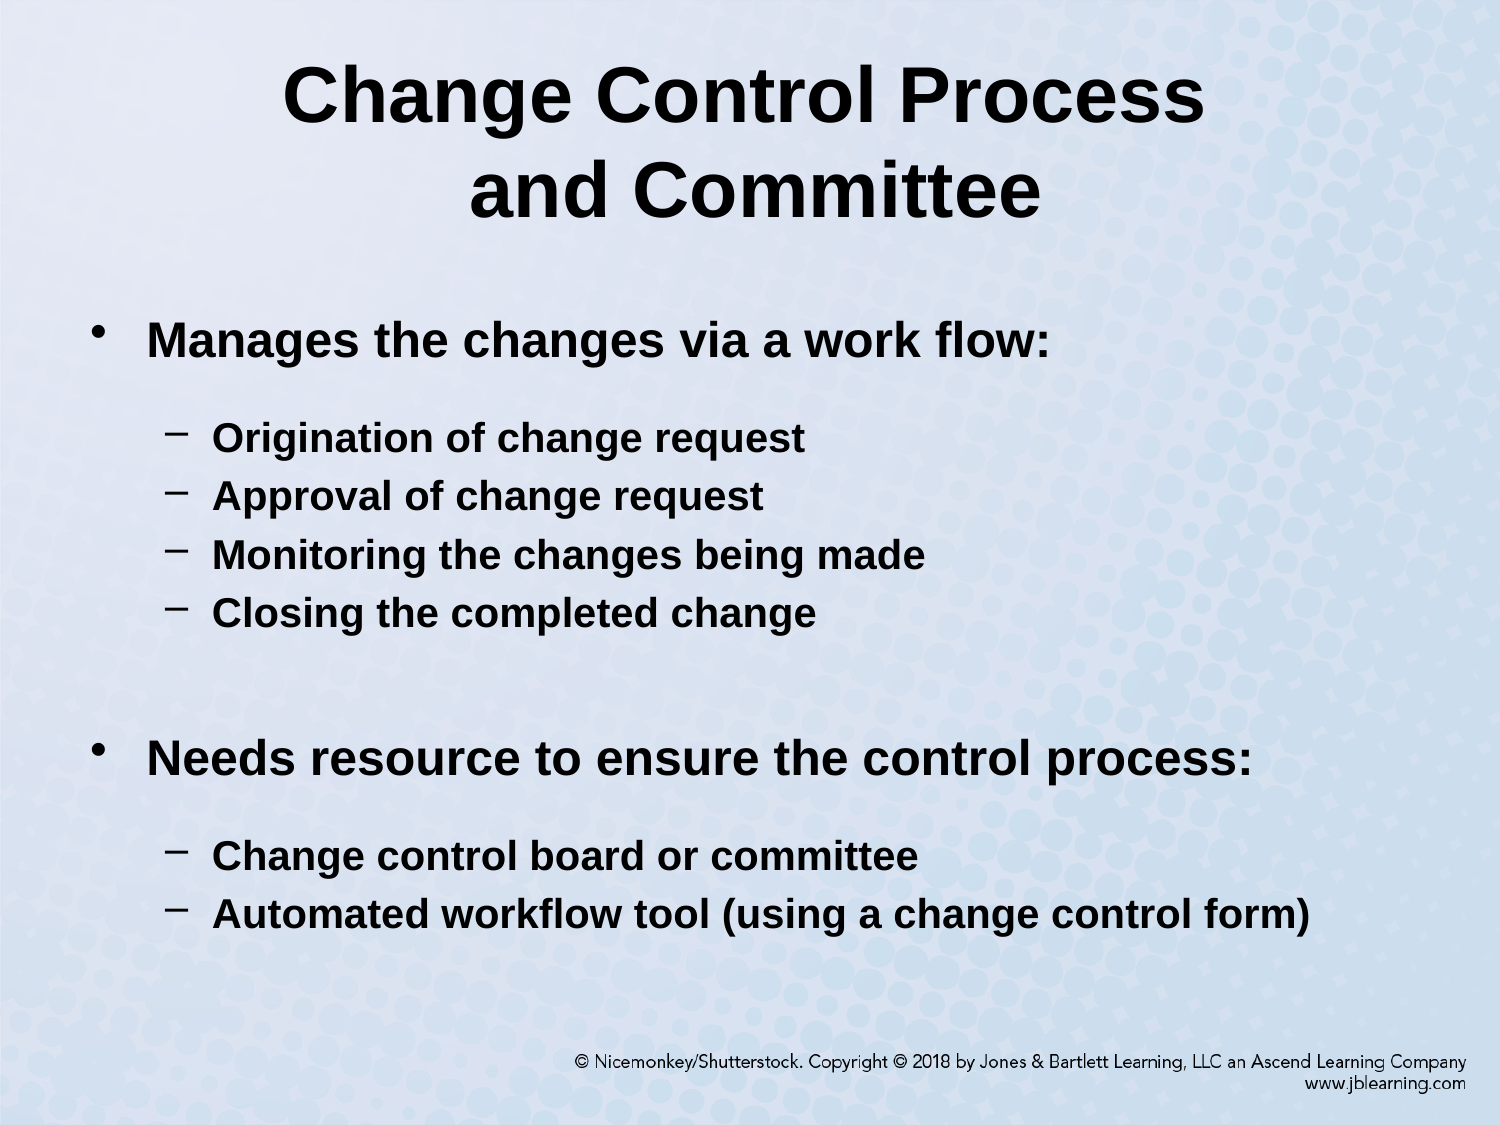

# Change Control Process and Committee
Manages the changes via a work flow:

Origination of change request
Approval of change request
Monitoring the changes being made
Closing the completed change

Needs resource to ensure the control process:

Change control board or committee
Automated workflow tool (using a change control form)